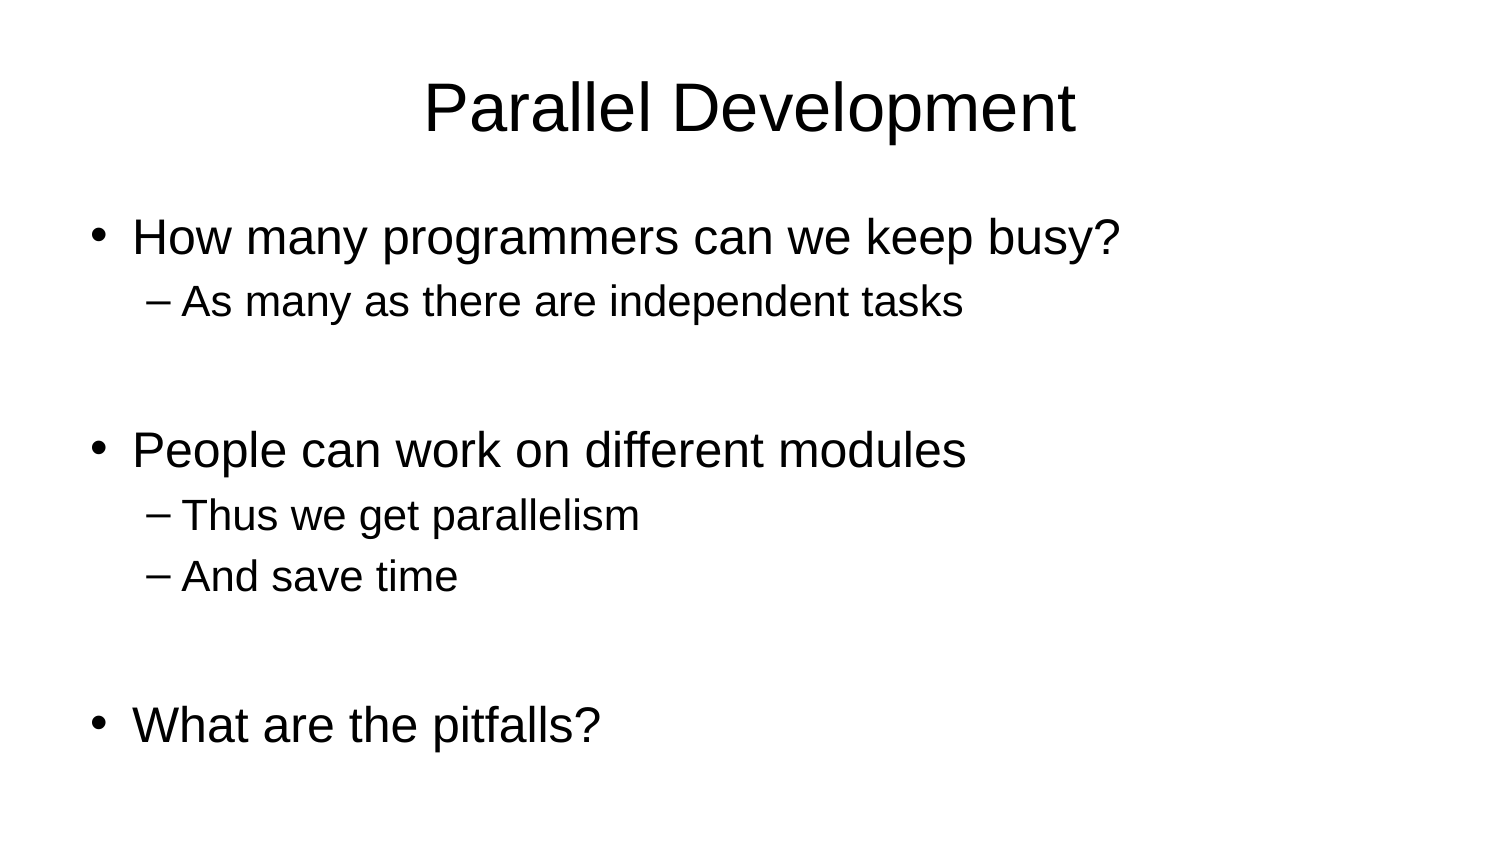

# Parallel Development
How many programmers can we keep busy?
As many as there are independent tasks

People can work on different modules
Thus we get parallelism
And save time

What are the pitfalls?